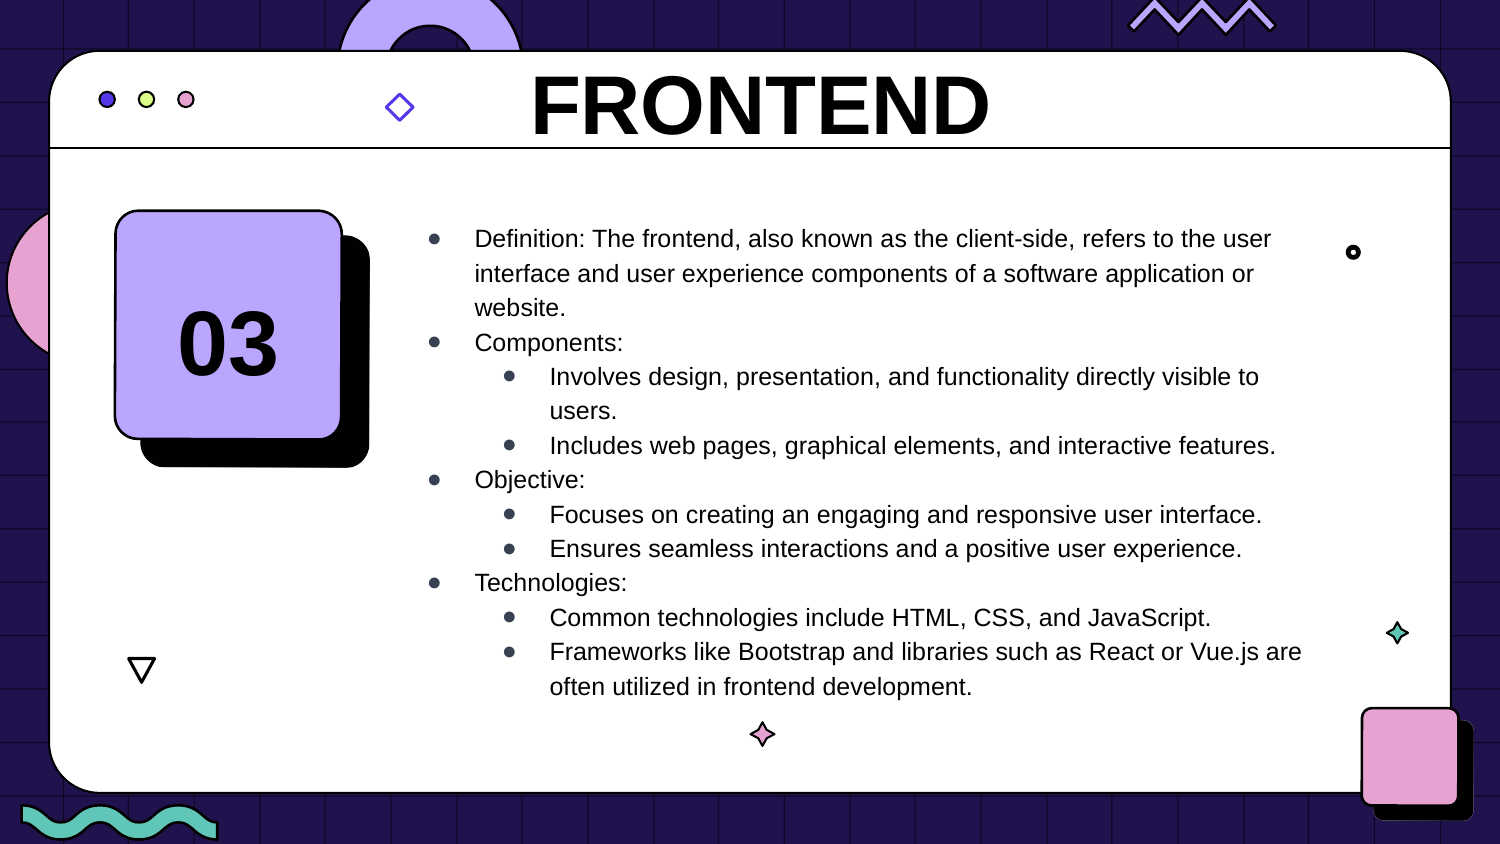

# FRONTEND

Definition: The frontend, also known as the client-side, refers to the user interface and user experience components of a software application or website.
Components:
Involves design, presentation, and functionality directly visible to users.
Includes web pages, graphical elements, and interactive features.
Objective:
Focuses on creating an engaging and responsive user interface.
Ensures seamless interactions and a positive user experience.
Technologies:
Common technologies include HTML, CSS, and JavaScript.
Frameworks like Bootstrap and libraries such as React or Vue.js are often utilized in frontend development.

03